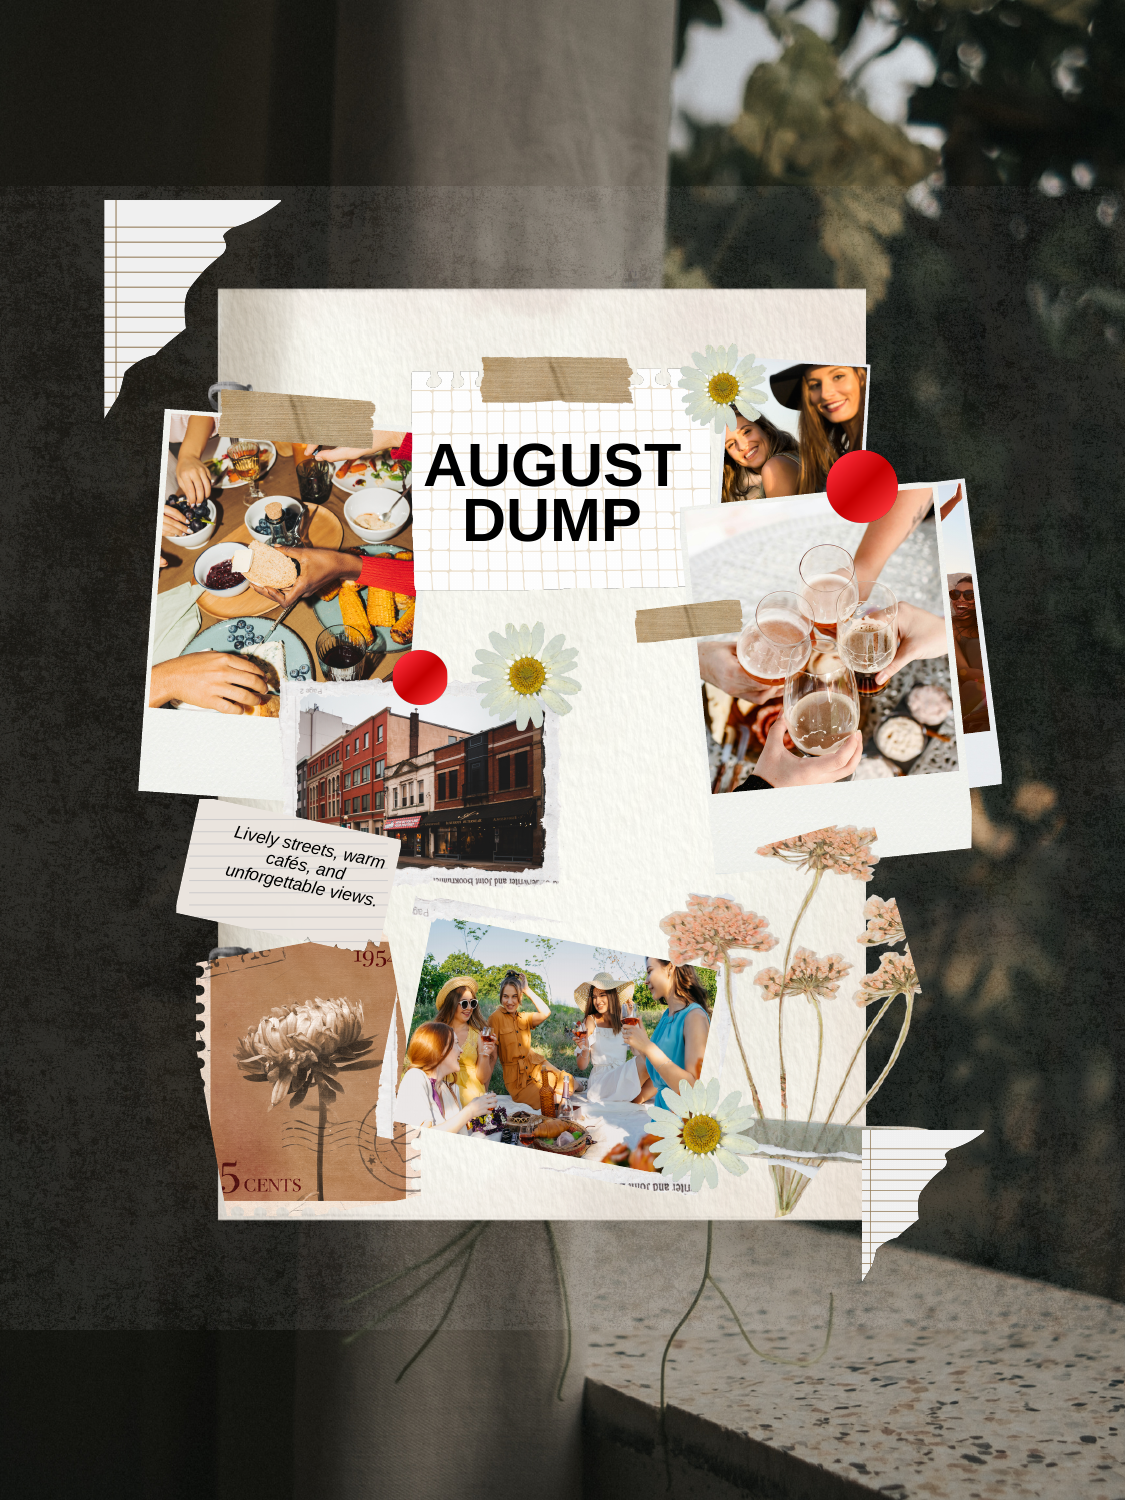

AUGUST
DUMP

Lively streets, warm cafés, and unforgettable views.